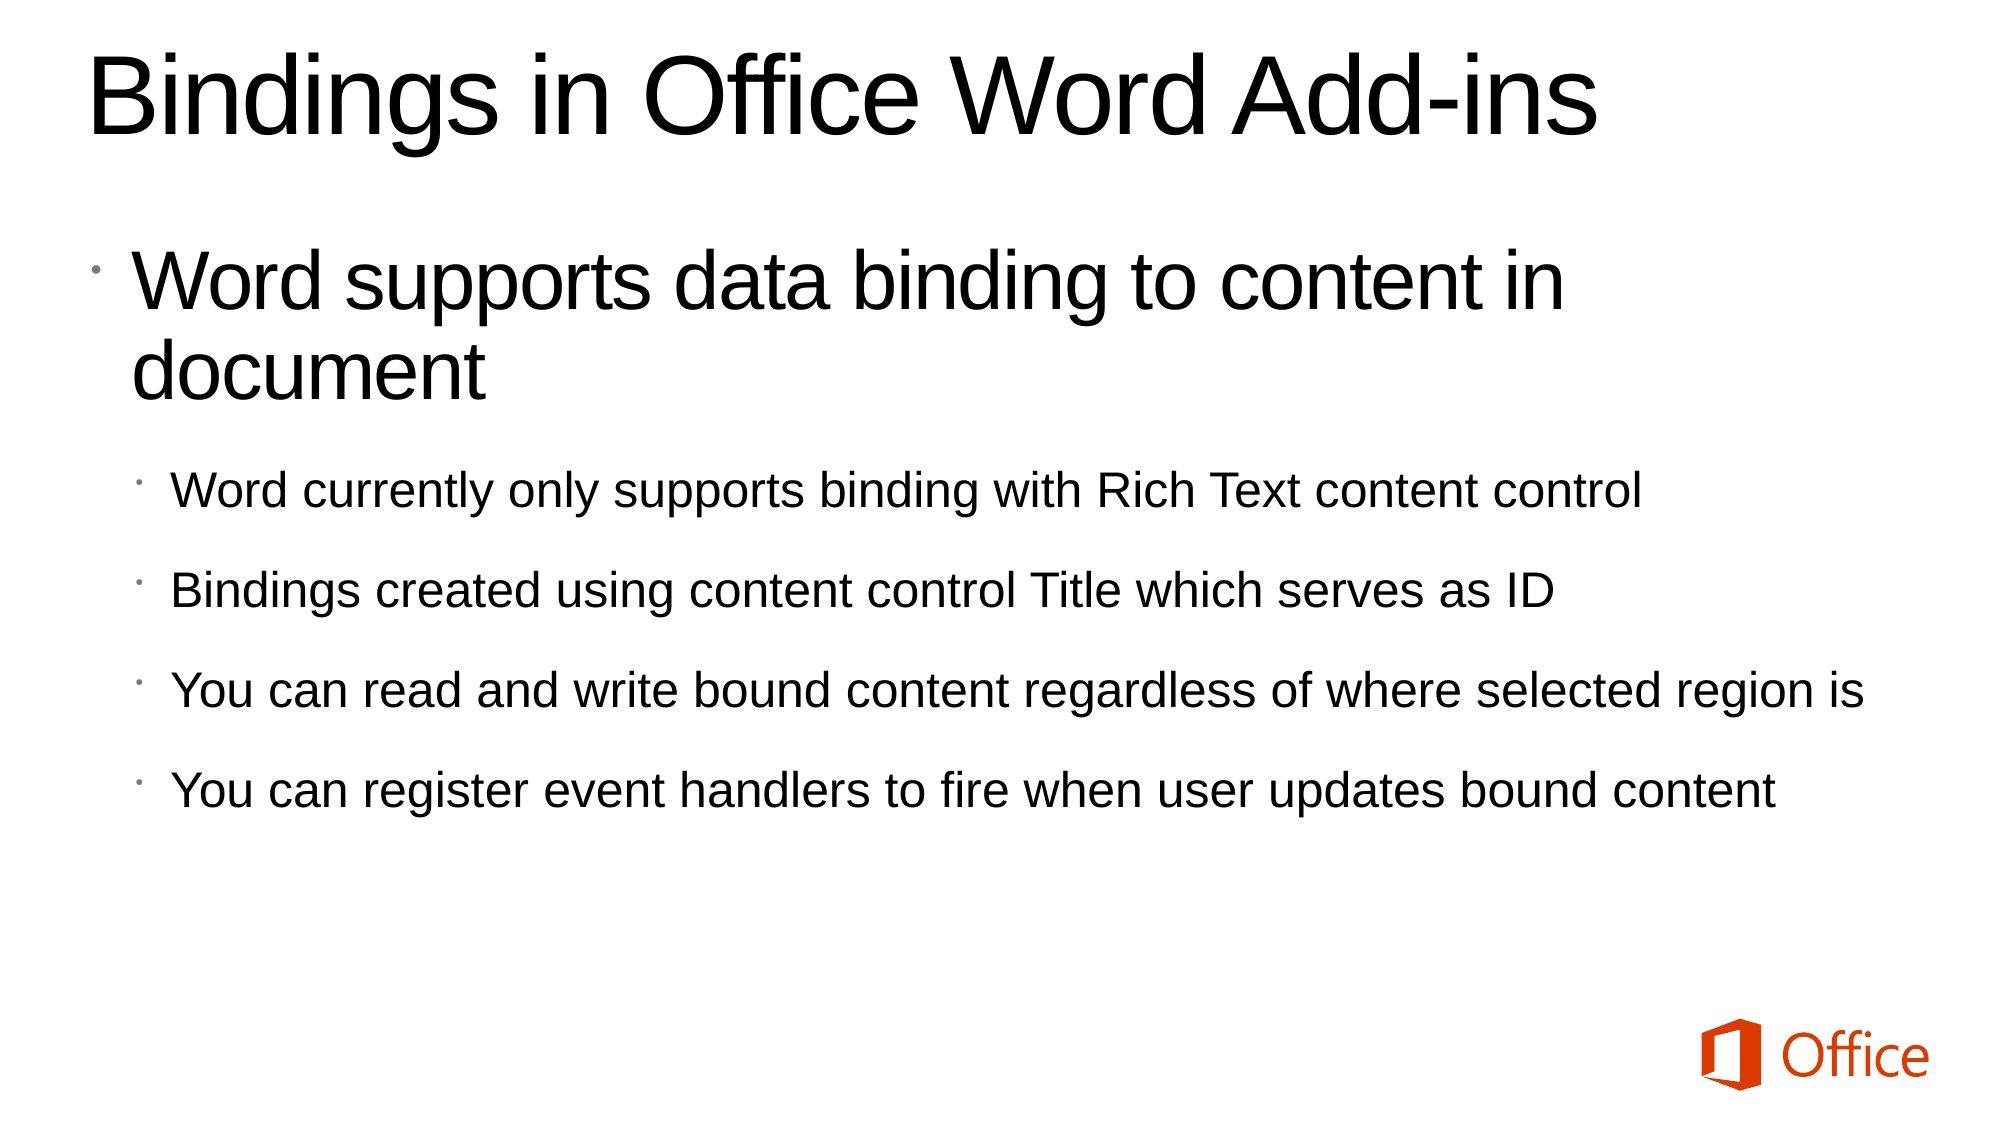

# Bindings in Office Word Add-ins
Word supports data binding to content in document
Word currently only supports binding with Rich Text content control
Bindings created using content control Title which serves as ID
You can read and write bound content regardless of where selected region is
You can register event handlers to fire when user updates bound content